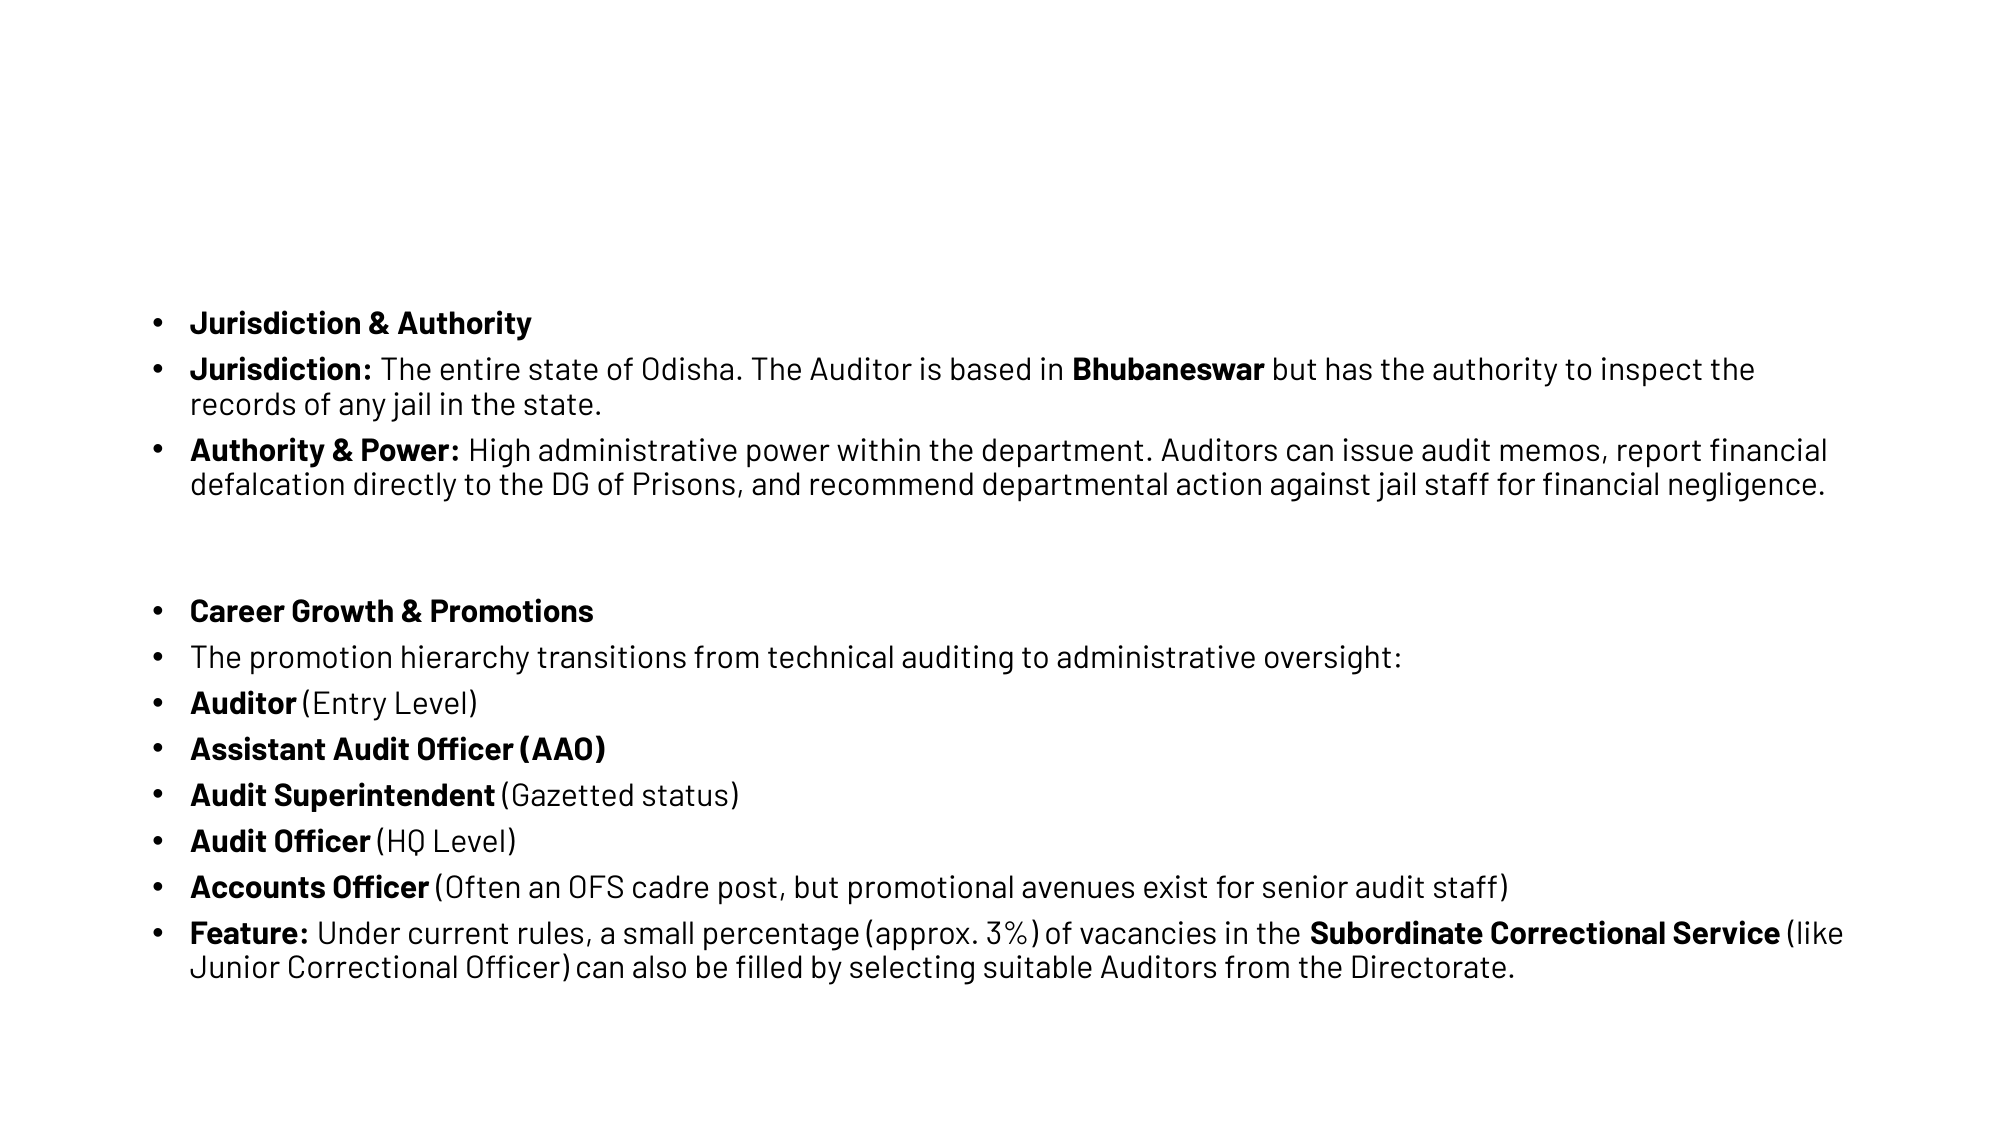

#
Jurisdiction & Authority
Jurisdiction: The entire state of Odisha. The Auditor is based in Bhubaneswar but has the authority to inspect the records of any jail in the state.
Authority & Power: High administrative power within the department. Auditors can issue audit memos, report financial defalcation directly to the DG of Prisons, and recommend departmental action against jail staff for financial negligence.

Career Growth & Promotions
The promotion hierarchy transitions from technical auditing to administrative oversight:
Auditor (Entry Level)
Assistant Audit Officer (AAO)
Audit Superintendent (Gazetted status)
Audit Officer (HQ Level)
Accounts Officer (Often an OFS cadre post, but promotional avenues exist for senior audit staff)
Feature: Under current rules, a small percentage (approx. 3%) of vacancies in the Subordinate Correctional Service (like Junior Correctional Officer) can also be filled by selecting suitable Auditors from the Directorate.